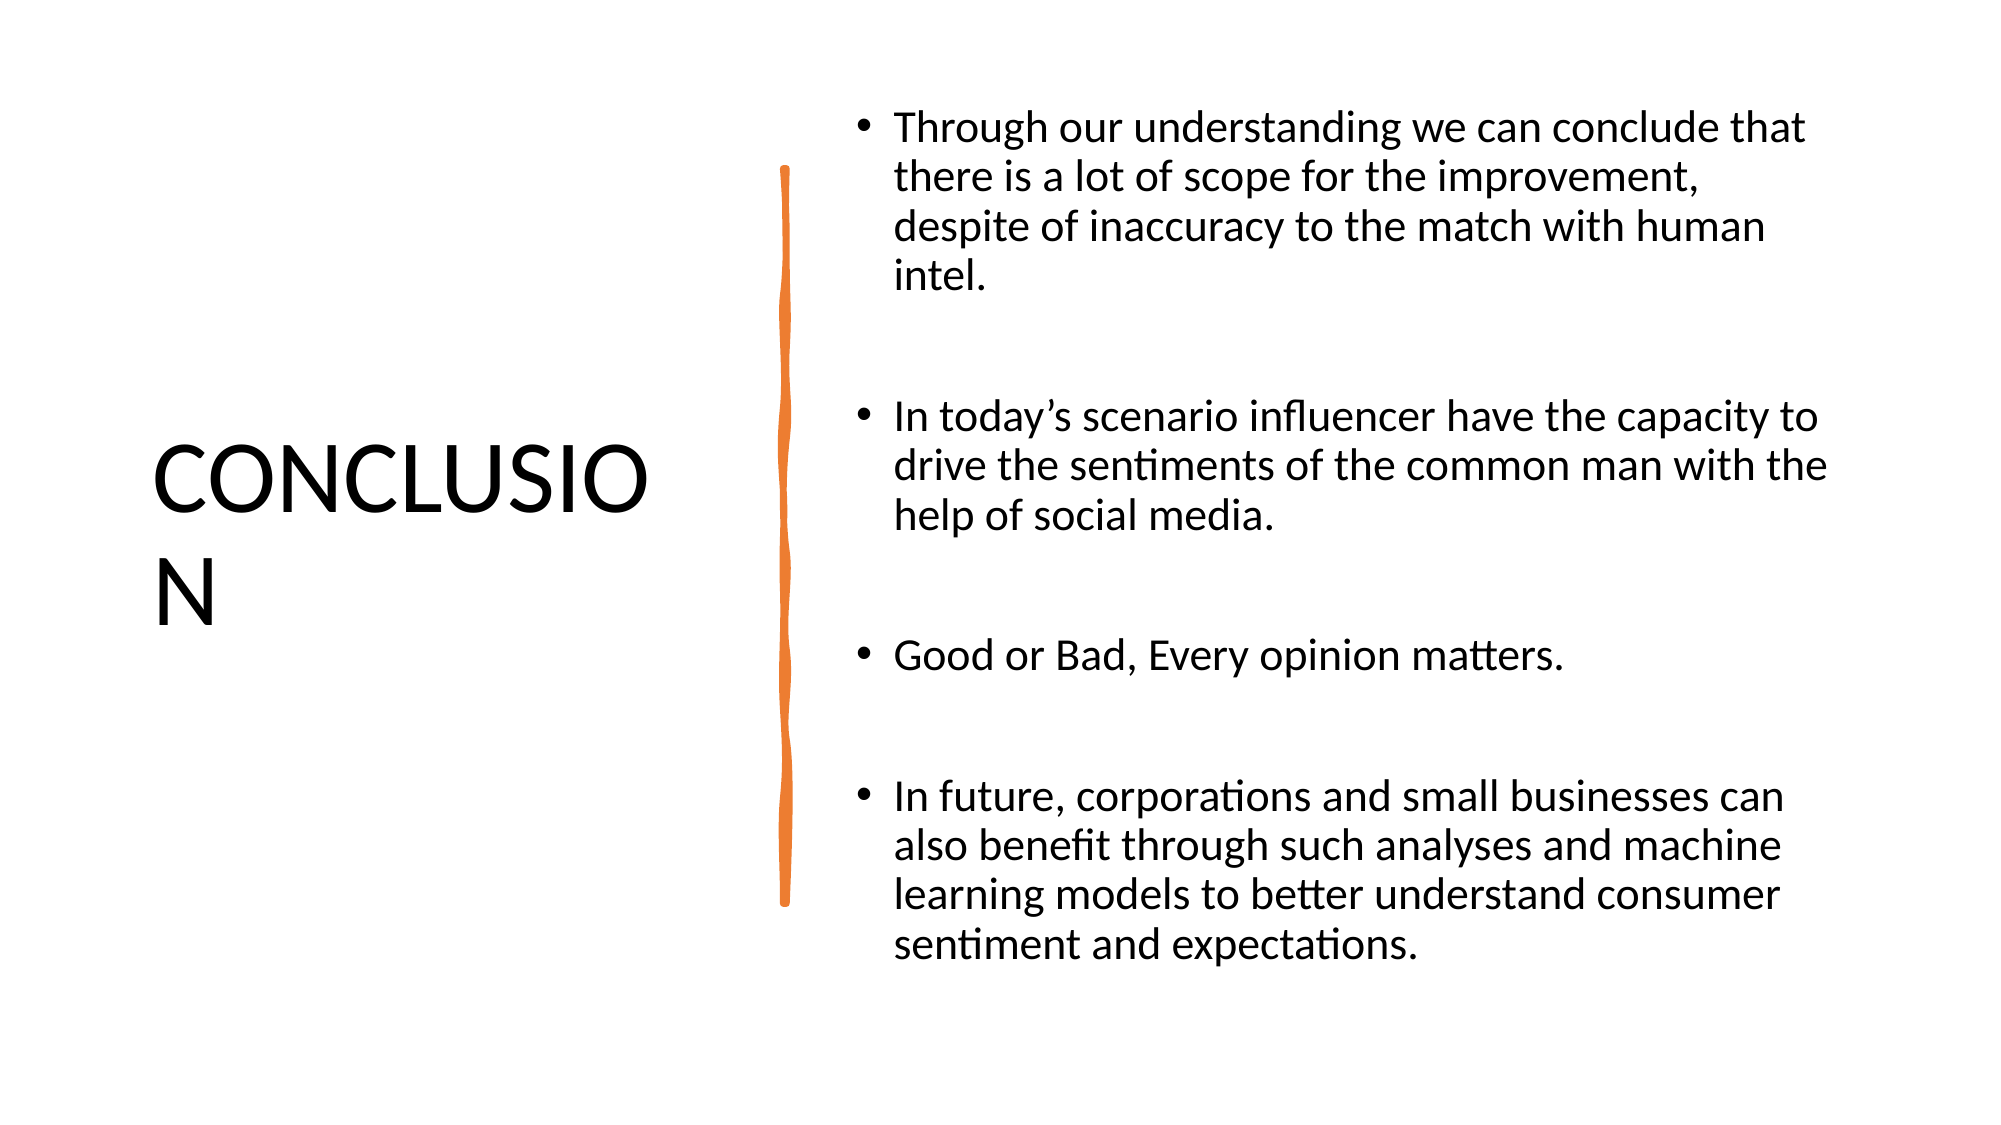

# CONCLUSION
Through our understanding we can conclude that there is a lot of scope for the improvement, despite of inaccuracy to the match with human intel.

In today’s scenario influencer have the capacity to drive the sentiments of the common man with the help of social media.

Good or Bad, Every opinion matters.

In future, corporations and small businesses can also benefit through such analyses and machine learning models to better understand consumer sentiment and expectations.